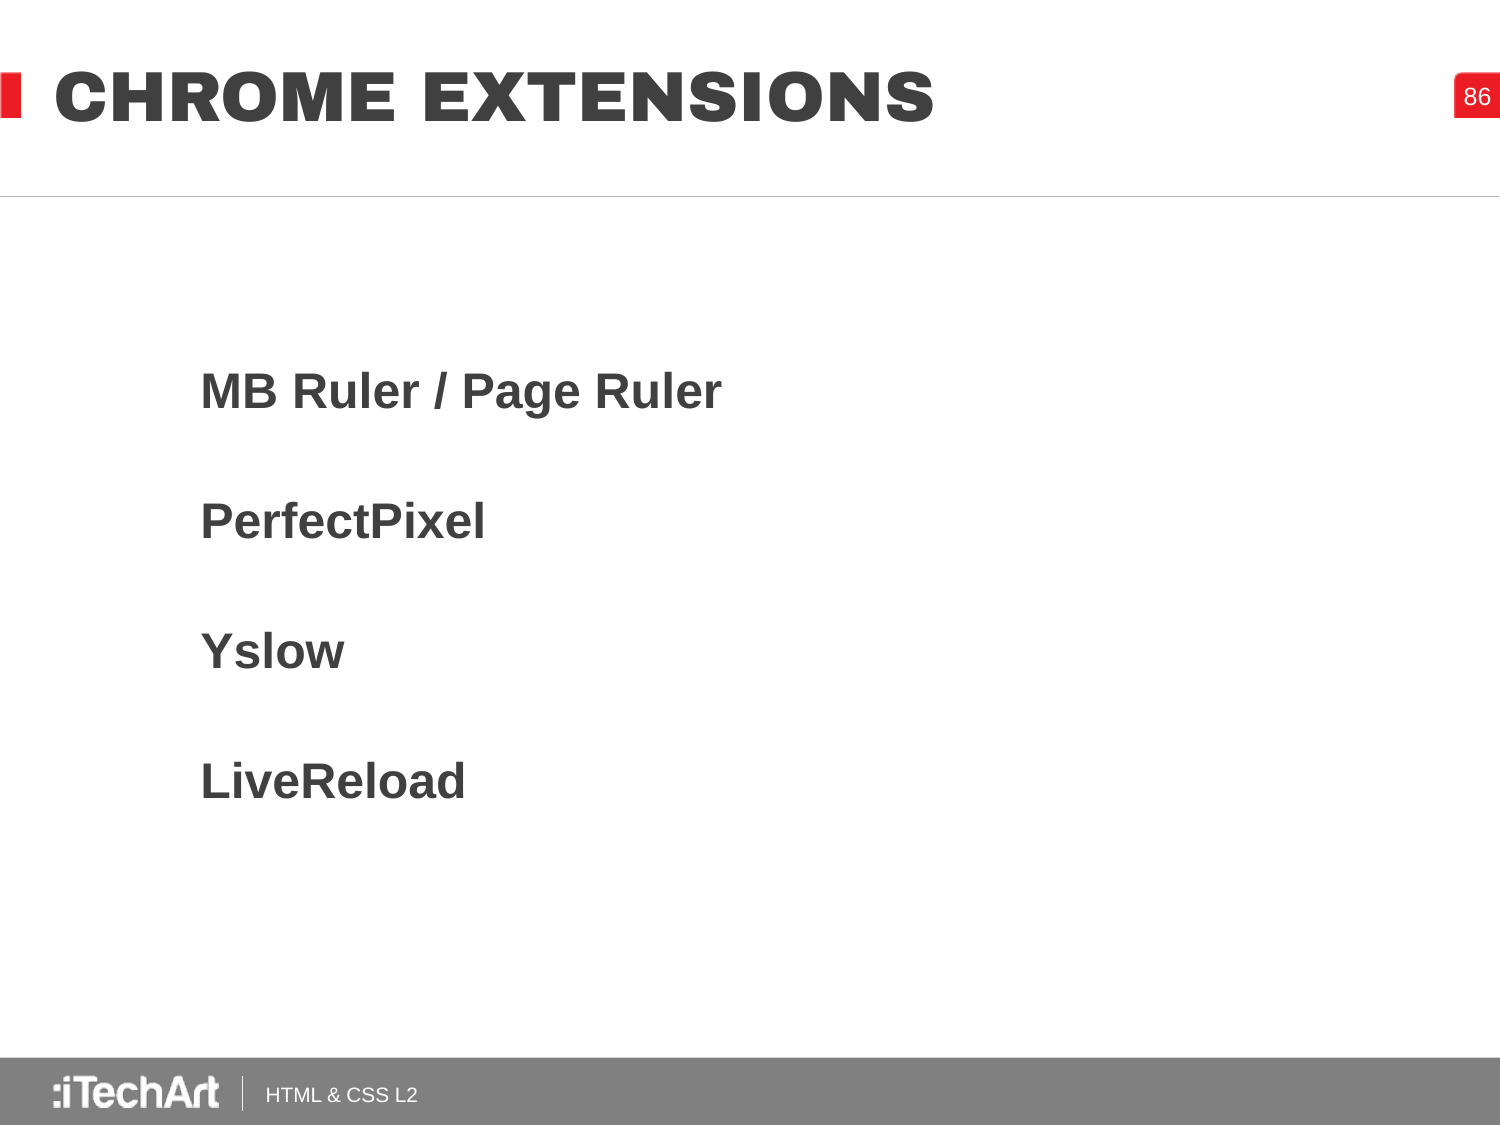

# Chrome Extensions

MB Ruler / Page Ruler
PerfectPixel
Yslow
LiveReload
HTML & CSS L2